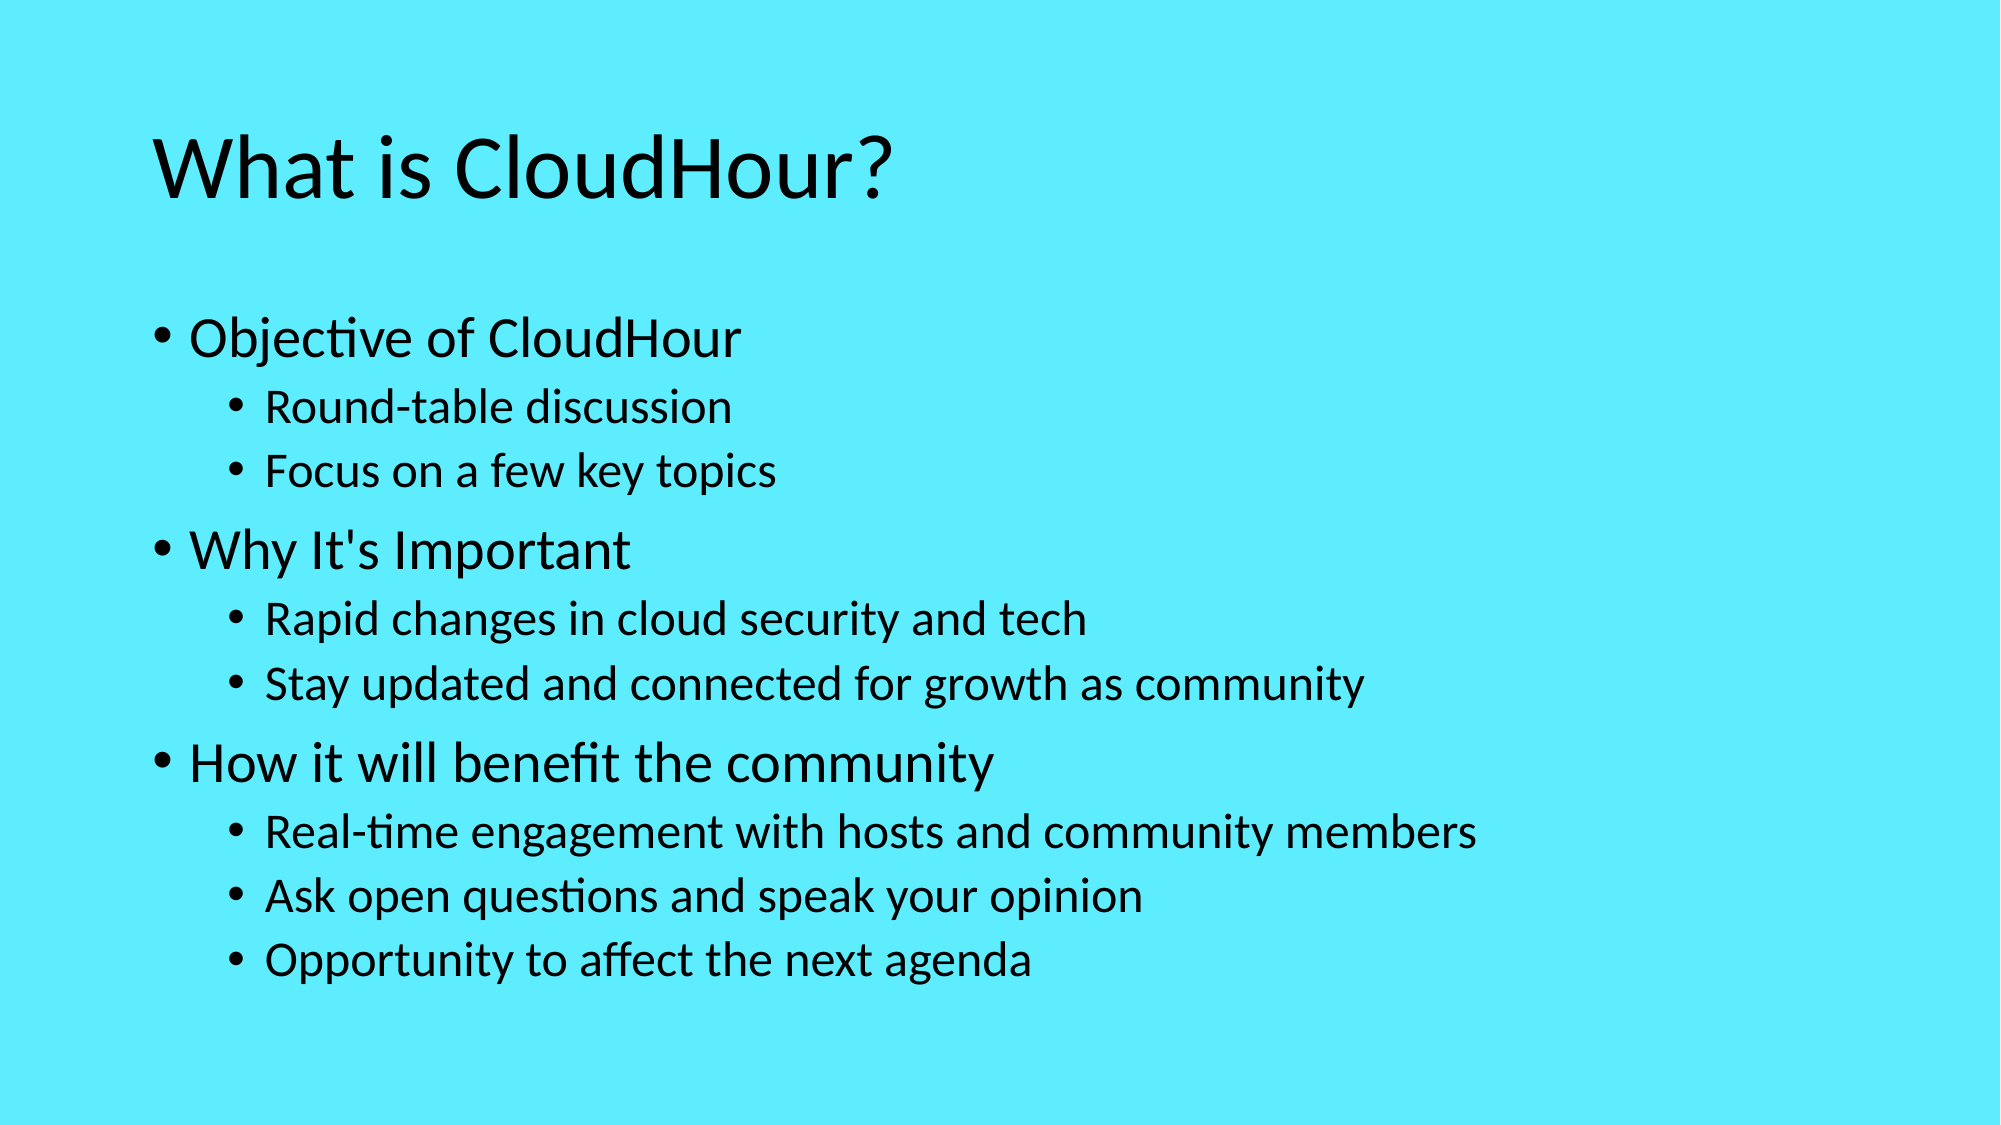

# What is CloudHour?
Objective of CloudHour
Round-table discussion
Focus on a few key topics
Why It's Important
Rapid changes in cloud security and tech
Stay updated and connected for growth as community
How it will benefit the community
Real-time engagement with hosts and community members
Ask open questions and speak your opinion
Opportunity to affect the next agenda